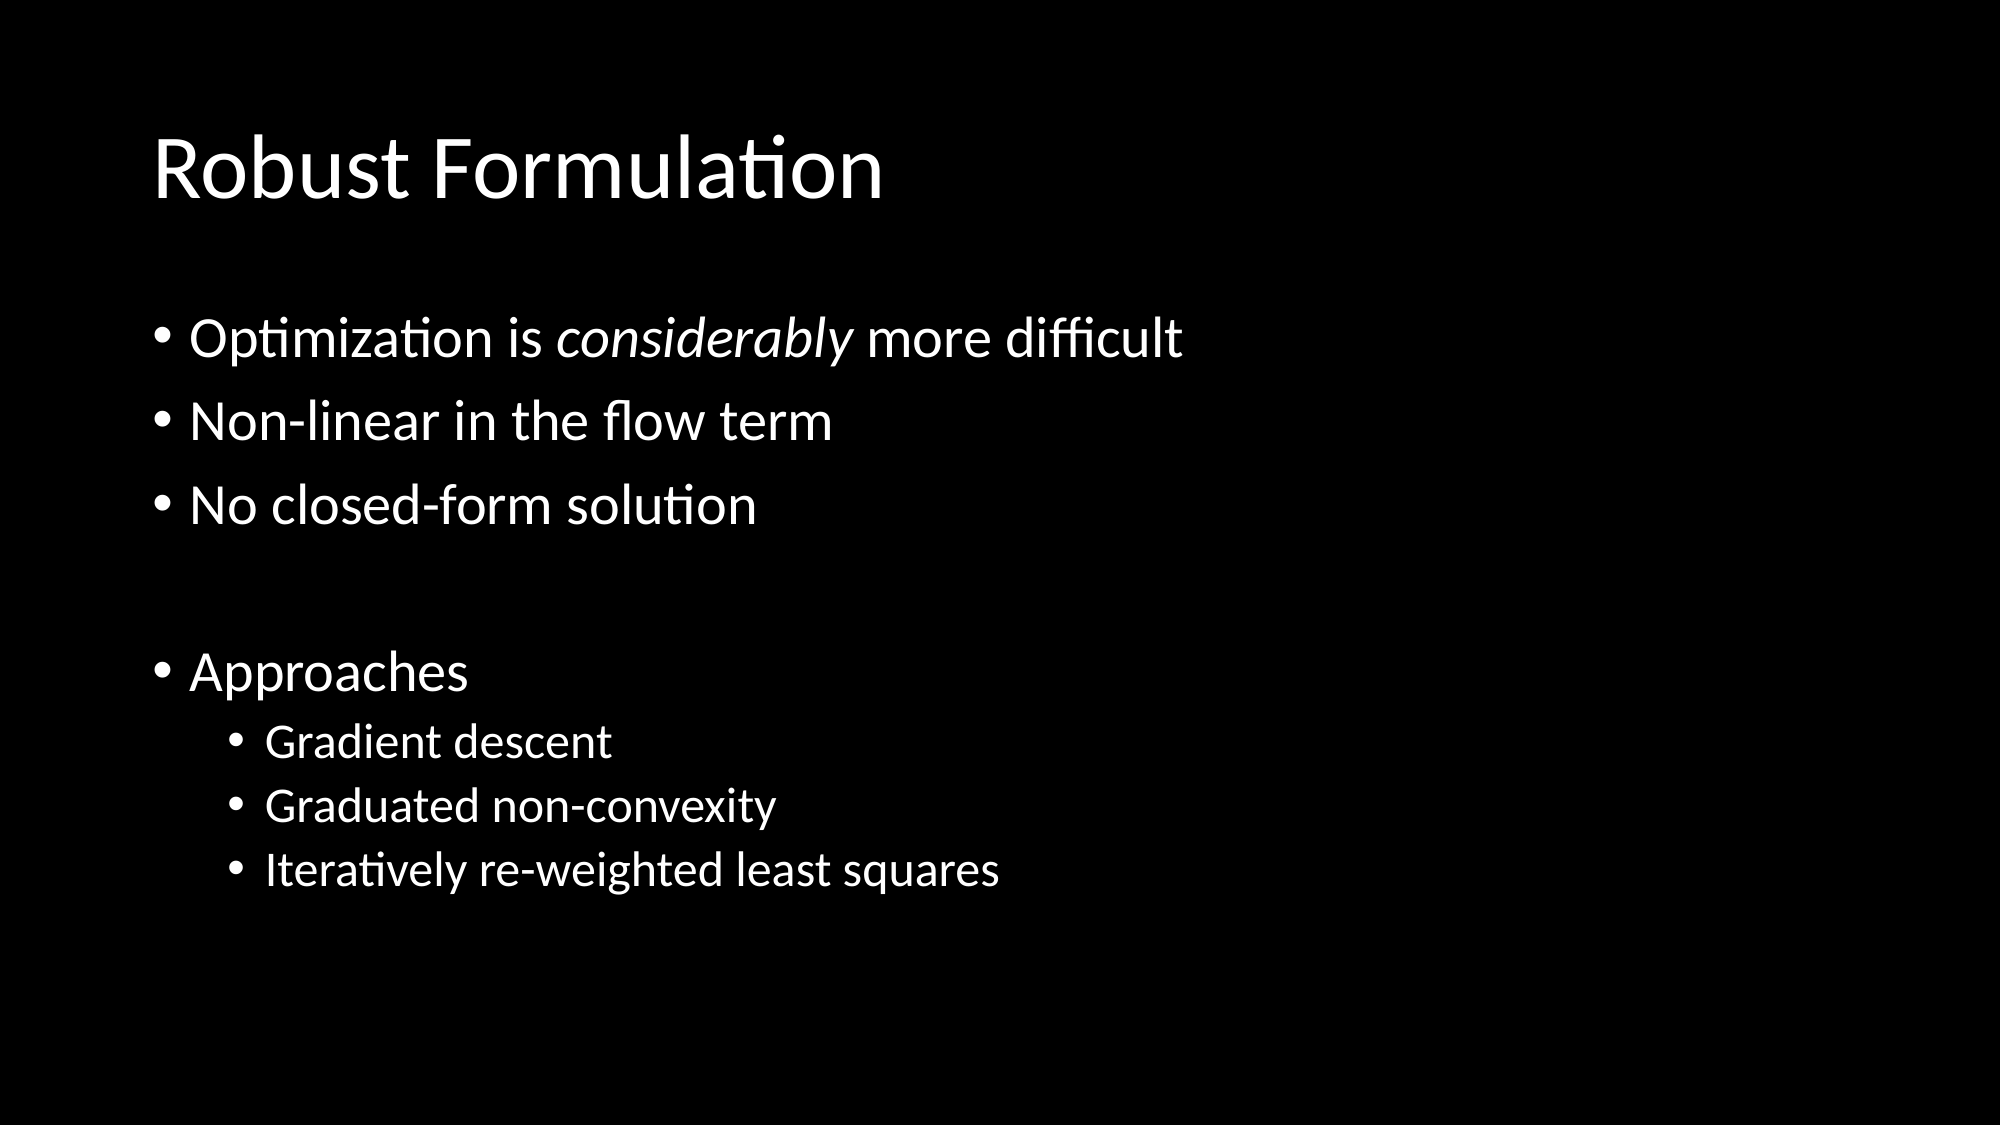

# Robust Formulation
Optimization is considerably more difficult
Non-linear in the flow term
No closed-form solution

Approaches
Gradient descent
Graduated non-convexity
Iteratively re-weighted least squares